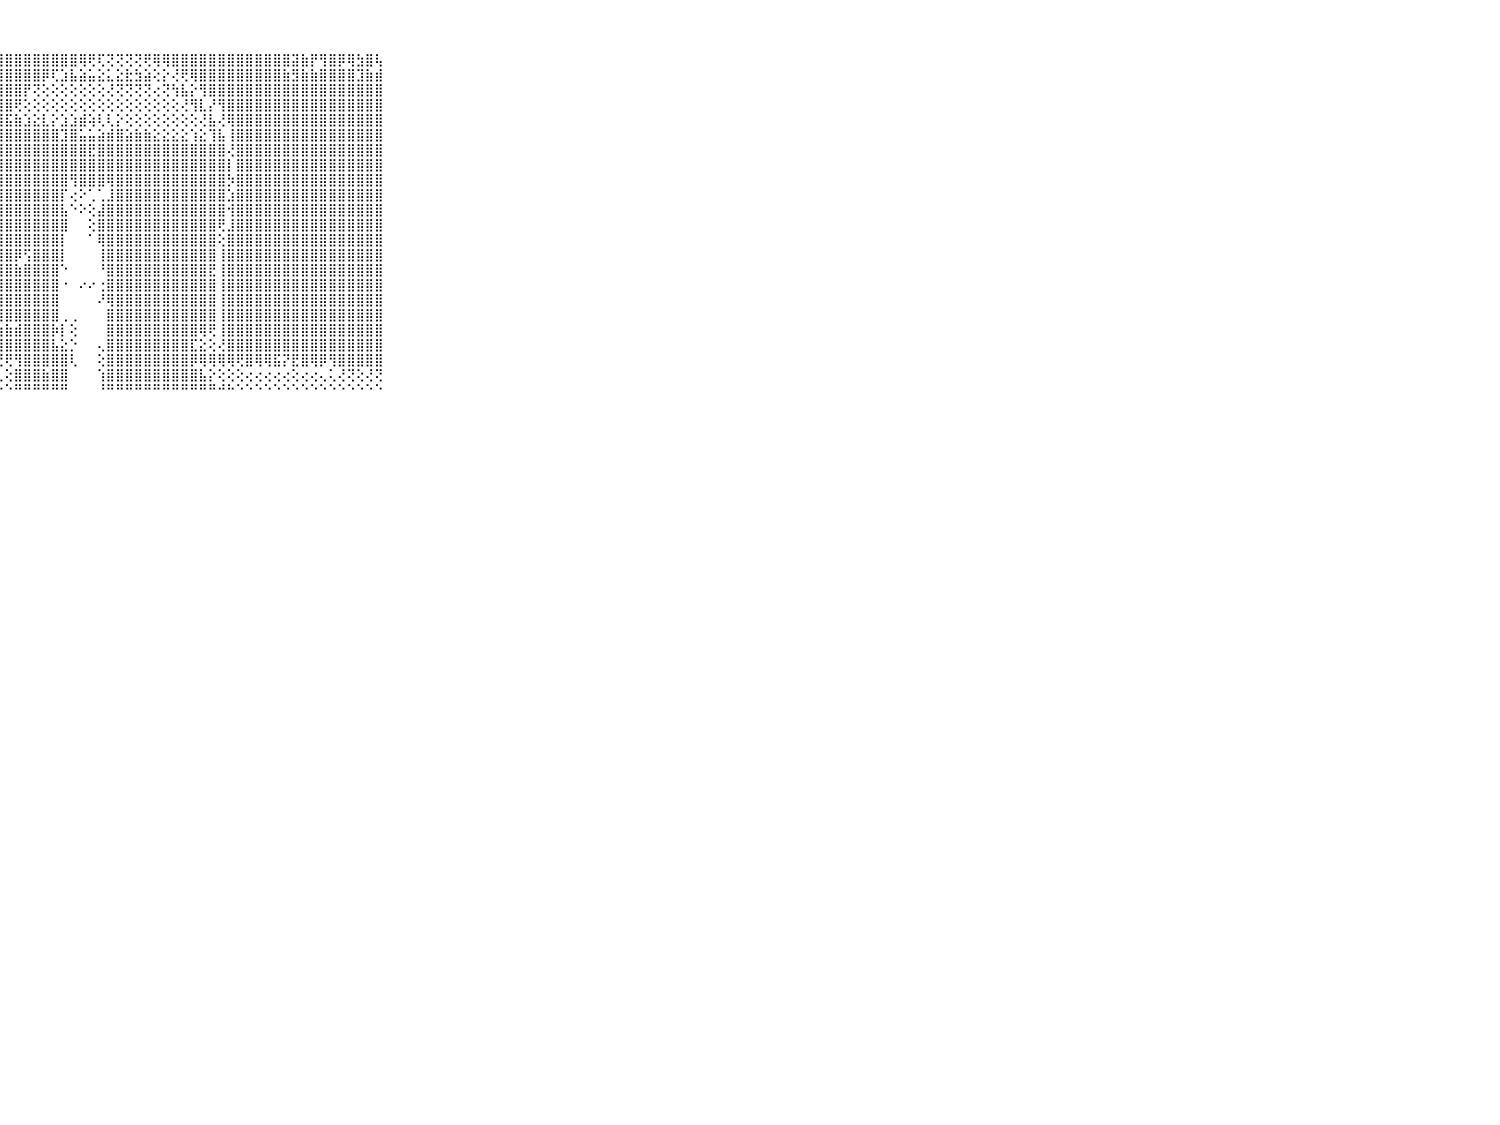

⠀⠀⠀⠀⠀⠀⠀⠀⠀⠀⠀⣿⣿⣿⣿⣿⣿⣿⣿⣿⣿⣿⣿⣿⣿⣿⣿⣿⣿⣿⣿⣿⣿⣿⣿⣿⢿⢟⢏⢝⢝⢝⢝⢟⢿⢿⣿⣿⣿⣿⣿⣿⣿⣿⣿⣿⣿⣿⣿⣽⣷⡟⢻⣿⡿⢿⣳⣿⢧⠀⠀⠀⠀⠀⠀⠀⠀⠀⠀⠀⠀
⠀⠀⠀⠀⠀⠀⠀⠀⠀⠀⠀⣿⣿⣿⣿⣿⣿⣿⣿⣿⣿⣿⣿⣿⣿⣿⣿⣿⣿⣿⣿⣿⡿⢏⣱⣧⣵⣥⣕⣅⣕⣗⣳⣵⢕⡕⢜⢟⢿⣿⣿⣿⣿⣿⣿⣿⣿⣿⣷⣻⣷⣷⣿⣿⣿⣿⣹⣷⣾⠀⠀⠀⠀⠀⠀⠀⠀⠀⠀⠀⠀
⠀⠀⠀⠀⠀⠀⠀⠀⠀⠀⠀⣿⣿⣿⣿⣿⣿⣿⣿⣿⣿⣿⣿⣿⣿⣿⣿⣿⣿⣿⡟⢝⢕⢕⢕⢕⢕⢕⢕⢜⢝⢝⢝⢝⢔⢝⢳⣧⡕⢻⣿⣿⣿⣿⣿⣿⣿⣿⣿⣿⣿⣿⣿⣿⣿⣿⣿⣿⣿⠀⠀⠀⠀⠀⠀⠀⠀⠀⠀⠀⠀
⠀⠀⠀⠀⠀⠀⠀⠀⠀⠀⠀⣿⣿⣿⣿⣿⣿⣿⣿⣿⣿⣿⣿⣿⣿⣿⣿⣿⣿⢟⢕⢕⢕⢕⢕⢕⢕⢕⢕⢕⢕⢕⢕⢕⢕⢕⢕⢜⢻⣇⡜⢻⣿⣿⣿⣿⣿⣿⣿⣿⣿⣿⣿⣿⣿⣿⣿⣿⣿⠀⠀⠀⠀⠀⠀⠀⠀⠀⠀⠀⠀
⠀⠀⠀⠀⠀⠀⠀⠀⠀⠀⠀⣿⣿⣿⣿⣿⣿⣿⣿⣿⣿⣿⣿⣿⣿⣿⣿⣿⣯⣷⣱⣕⣇⡕⣱⣱⣾⢵⢇⢇⡕⢕⢕⢕⢕⢕⢕⢕⢕⢜⣧⢜⢿⣿⣿⣿⣿⣿⣿⣿⣿⣿⣿⣿⣿⣿⣿⣿⣿⠀⠀⠀⠀⠀⠀⠀⠀⠀⠀⠀⠀
⠀⠀⠀⠀⠀⠀⠀⠀⠀⠀⠀⣿⣿⣿⣿⣿⣿⣿⣿⣿⣿⣿⣿⣿⣿⣿⣿⣿⣿⣿⣿⣿⣿⣿⣹⣿⣥⣥⣵⣾⣿⣵⣷⣷⣕⣕⣕⣕⢱⣕⢹⣧⢸⣿⣿⣿⣿⣿⣿⣿⣿⣿⣿⣿⣿⣿⣿⣿⣿⠀⠀⠀⠀⠀⠀⠀⠀⠀⠀⠀⠀
⠀⠀⠀⠀⠀⠀⠀⠀⠀⠀⠀⣿⣿⣿⣿⣿⣿⣿⣿⣿⣿⣿⣿⣿⣿⣿⣿⣿⣿⣿⣿⣿⣿⣿⣿⣿⣿⣟⣿⣿⣿⣿⣿⣿⣿⣿⣿⣿⣿⣿⣿⣿⢜⣿⣿⣿⣿⣿⣿⣿⣿⣿⣿⣿⣿⣿⣿⣿⣿⠀⠀⠀⠀⠀⠀⠀⠀⠀⠀⠀⠀
⠀⠀⠀⠀⠀⠀⠀⠀⠀⠀⠀⣿⣿⣿⣿⣿⣿⣿⣿⣿⣿⣿⣿⣿⣿⣿⣿⣿⣿⣿⣿⣿⣿⣿⣿⣿⣿⣿⣿⣿⣿⣿⣿⣿⣿⣿⣿⣿⣿⣿⣿⣿⡇⣿⣿⣿⣿⣿⣿⣿⣿⣿⣿⣿⣿⣿⣿⣿⣿⠀⠀⠀⠀⠀⠀⠀⠀⠀⠀⠀⠀
⠀⠀⠀⠀⠀⠀⠀⠀⠀⠀⠀⣿⣿⣿⣿⣿⣿⣿⣿⣿⢟⣿⣿⣿⣿⣿⣿⣿⣿⣿⣿⣿⣿⣿⣿⢻⣿⣿⣿⢿⣿⣿⣿⣿⣿⣿⣿⣿⣿⣿⣿⣿⡳⣿⣿⣿⣿⣿⣿⣿⣿⣿⣿⣿⣿⣿⣿⣿⣿⠀⠀⠀⠀⠀⠀⠀⠀⠀⠀⠀⠀
⠀⠀⠀⠀⠀⠀⠀⠀⠀⠀⠀⣿⣿⣿⣿⣿⣿⣿⣿⣿⣿⣿⣿⣿⣿⣿⣿⣿⣿⣿⣿⣿⣿⣿⡏⢔⠕⢁⢁⣸⣿⣿⣿⣿⣿⣿⣿⣿⣿⣿⣿⣿⣱⣿⣿⣿⣿⣿⣿⣿⣿⣿⣿⣿⣿⣿⣿⣿⣿⠀⠀⠀⠀⠀⠀⠀⠀⠀⠀⠀⠀
⠀⠀⠀⠀⠀⠀⠀⠀⠀⠀⠀⣿⣿⣿⣿⣿⣿⣿⣿⣿⣿⣿⣿⣿⣿⣿⣿⣿⣿⣿⣿⣿⣿⣿⣧⠑⠕⢕⣼⣿⣿⣿⣿⣿⣿⣿⣿⣿⣿⣿⣿⣿⢺⣿⣿⣿⣿⣿⣿⣿⣿⣿⣿⣿⣿⣿⣿⣿⣿⠀⠀⠀⠀⠀⠀⠀⠀⠀⠀⠀⠀
⠀⠀⠀⠀⠀⠀⠀⠀⠀⠀⠀⣷⣿⣷⣾⣿⣿⣷⣿⣯⣿⣿⣿⣿⣿⣿⣿⣿⣿⣿⣿⣿⣿⣿⣿⠀⠀⢕⣿⣿⣿⣿⣿⣿⣿⣿⣿⣿⣿⣿⣿⢟⣸⣿⣿⣿⣿⣿⣿⣿⣿⣿⣿⣿⣿⣿⣿⣿⣿⠀⠀⠀⠀⠀⠀⠀⠀⠀⠀⠀⠀
⠀⠀⠀⠀⠀⠀⠀⠀⠀⠀⠀⣿⣿⣿⣿⣿⣿⣿⣿⣿⣿⣿⣿⣿⣿⣿⣿⣿⣿⣿⣿⣿⣿⣿⡇⠀⠀⠁⢿⣿⣿⣿⣿⣿⣿⣿⣿⣿⣿⣿⣿⢕⣿⣿⣿⣿⣿⣿⣿⣿⣿⣿⣿⣿⣿⣿⣿⣿⣿⠀⠀⠀⠀⠀⠀⠀⠀⠀⠀⠀⠀
⠀⠀⠀⠀⠀⠀⠀⠀⠀⠀⠀⣿⣿⣿⣿⣿⣿⣿⣿⣿⣿⣿⣿⣿⣿⣿⣿⣿⣿⡿⢫⣿⣿⣿⡇⠀⠀⠀⢸⣿⣿⣿⣿⣿⣿⣿⣿⣿⣿⣿⣿⢸⣿⣿⣿⣿⣿⣿⣿⣿⣿⣿⣿⣿⣿⣿⣿⣿⣿⠀⠀⠀⠀⠀⠀⠀⠀⠀⠀⠀⠀
⠀⠀⠀⠀⠀⠀⠀⠀⠀⠀⠀⣿⣿⣿⣿⣿⣿⣿⣿⣿⣳⣿⢿⣿⣿⣿⣿⣿⣿⣷⣿⣿⣿⣿⠑⠀⠀⠀⠘⣿⣿⣿⣿⣿⣿⣿⣿⣿⣿⣿⣟⢸⣿⣿⣿⣿⣿⣿⣿⣿⣿⣿⣿⣿⣿⣿⣿⣿⣿⠀⠀⠀⠀⠀⠀⠀⠀⠀⠀⠀⠀
⠀⠀⠀⠀⠀⠀⠀⠀⠀⠀⠀⣿⣿⣿⣿⣿⣿⣿⣿⣿⣿⣿⣿⣿⣿⣿⣿⣿⣿⣿⣿⣿⣿⣿⠐⠀⠔⠔⢐⣿⣿⣿⣿⣿⣿⣿⣿⣿⣿⣿⣿⢸⣿⣿⣿⣿⣿⣿⣿⣿⣿⣿⣿⣿⣿⣿⣿⣿⣿⠀⠀⠀⠀⠀⠀⠀⠀⠀⠀⠀⠀
⠀⠀⠀⠀⠀⠀⠀⠀⠀⠀⠀⣿⣿⣿⣿⣿⣿⣿⣿⣿⣿⣿⣿⣿⣿⣿⣿⣿⣿⣿⣿⣿⣿⣿⠀⠀⠀⠀⠜⢿⣿⣿⣿⣿⣿⣿⣿⣿⣿⣿⣿⢸⣿⣿⣿⣿⣿⣿⣿⣿⣿⣿⣿⣿⣿⣿⣿⣿⣿⠀⠀⠀⠀⠀⠀⠀⠀⠀⠀⠀⠀
⠀⠀⠀⠀⠀⠀⠀⠀⠀⠀⠀⣿⣿⣿⣿⣿⣿⣿⣿⣿⣿⣿⣿⣿⣿⣿⣿⣿⣿⣿⣿⣿⣿⣿⢀⢀⠀⠀⠀⣿⣿⣿⣿⣿⣿⣿⣿⣿⣿⣿⣿⢸⣿⣿⣿⣿⣿⣿⣿⣿⣿⣿⣿⣿⣿⣿⣿⣿⣿⠀⠀⠀⠀⠀⠀⠀⠀⠀⠀⠀⠀
⠀⠀⠀⠀⠀⠀⠀⠀⠀⠀⠀⣿⣿⣿⣿⣿⣿⣿⣿⣿⣿⣿⣿⣿⣿⣿⣿⣷⣷⣾⣿⣿⣿⡷⡇⢕⠀⠀⠀⣿⣿⣿⣿⣿⣿⣿⣿⣿⣿⢿⢟⢸⣿⣿⣿⣿⣿⣿⣿⣿⣿⣿⣿⣿⣿⣿⣿⣿⣿⠀⠀⠀⠀⠀⠀⠀⠀⠀⠀⠀⠀
⠀⠀⠀⠀⠀⠀⠀⠀⠀⠀⠀⣿⣿⣿⣿⣿⣿⣿⣿⣿⣿⣿⣿⣿⣿⣿⣿⣿⣿⣿⣿⣿⣿⣧⣕⡑⠀⠀⢄⣿⣿⣿⣿⣿⣿⣿⣿⣿⣏⣕⢕⢜⣿⣿⣿⣿⣿⣿⣿⣿⣿⣿⣿⣿⣿⣿⣿⣿⣿⠀⠀⠀⠀⠀⠀⠀⠀⠀⠀⠀⠀
⠀⠀⠀⠀⠀⠀⠀⠀⠀⠀⠀⢟⠟⢟⢟⢟⢏⢟⢟⢟⢟⢟⢏⢟⢟⢟⢟⢟⢟⢻⣿⣿⣿⣿⣿⢇⠀⠀⢕⣿⣿⣿⣿⣿⣿⣿⣿⣿⡿⢿⢿⢿⢿⢟⣿⢿⢿⣯⡝⣟⣿⢿⡿⢻⣿⣿⣿⣿⣿⠀⠀⠀⠀⠀⠀⠀⠀⠀⠀⠀⠀
⠀⠀⠀⠀⠀⠀⠀⠀⠀⠀⠀⢕⢕⢕⢕⢕⢕⢇⢕⢕⢕⢕⢕⢕⢕⢕⢕⢇⢕⣿⣿⣿⣷⣿⣿⠀⠀⠀⢱⣿⣿⣿⣿⣿⣿⣿⣿⣿⣿⣧⡕⢕⢕⢕⢔⢔⢔⢔⢔⢕⢔⢔⢄⢅⢜⢝⢕⢜⢝⠀⠀⠀⠀⠀⠀⠀⠀⠀⠀⠀⠀
⠀⠀⠀⠀⠀⠀⠀⠀⠀⠀⠀⠑⠑⠑⠑⠑⠑⠑⠑⠑⠑⠑⠑⠑⠑⠑⠑⠑⠑⠛⠛⠛⠛⠛⠛⠀⠀⠀⠘⠛⠛⠛⠛⠛⠛⠛⠛⠛⠛⠛⠛⠚⠓⠑⠑⠑⠑⠑⠑⠑⠑⠑⠑⠑⠑⠑⠑⠑⠑⠀⠀⠀⠀⠀⠀⠀⠀⠀⠀⠀⠀